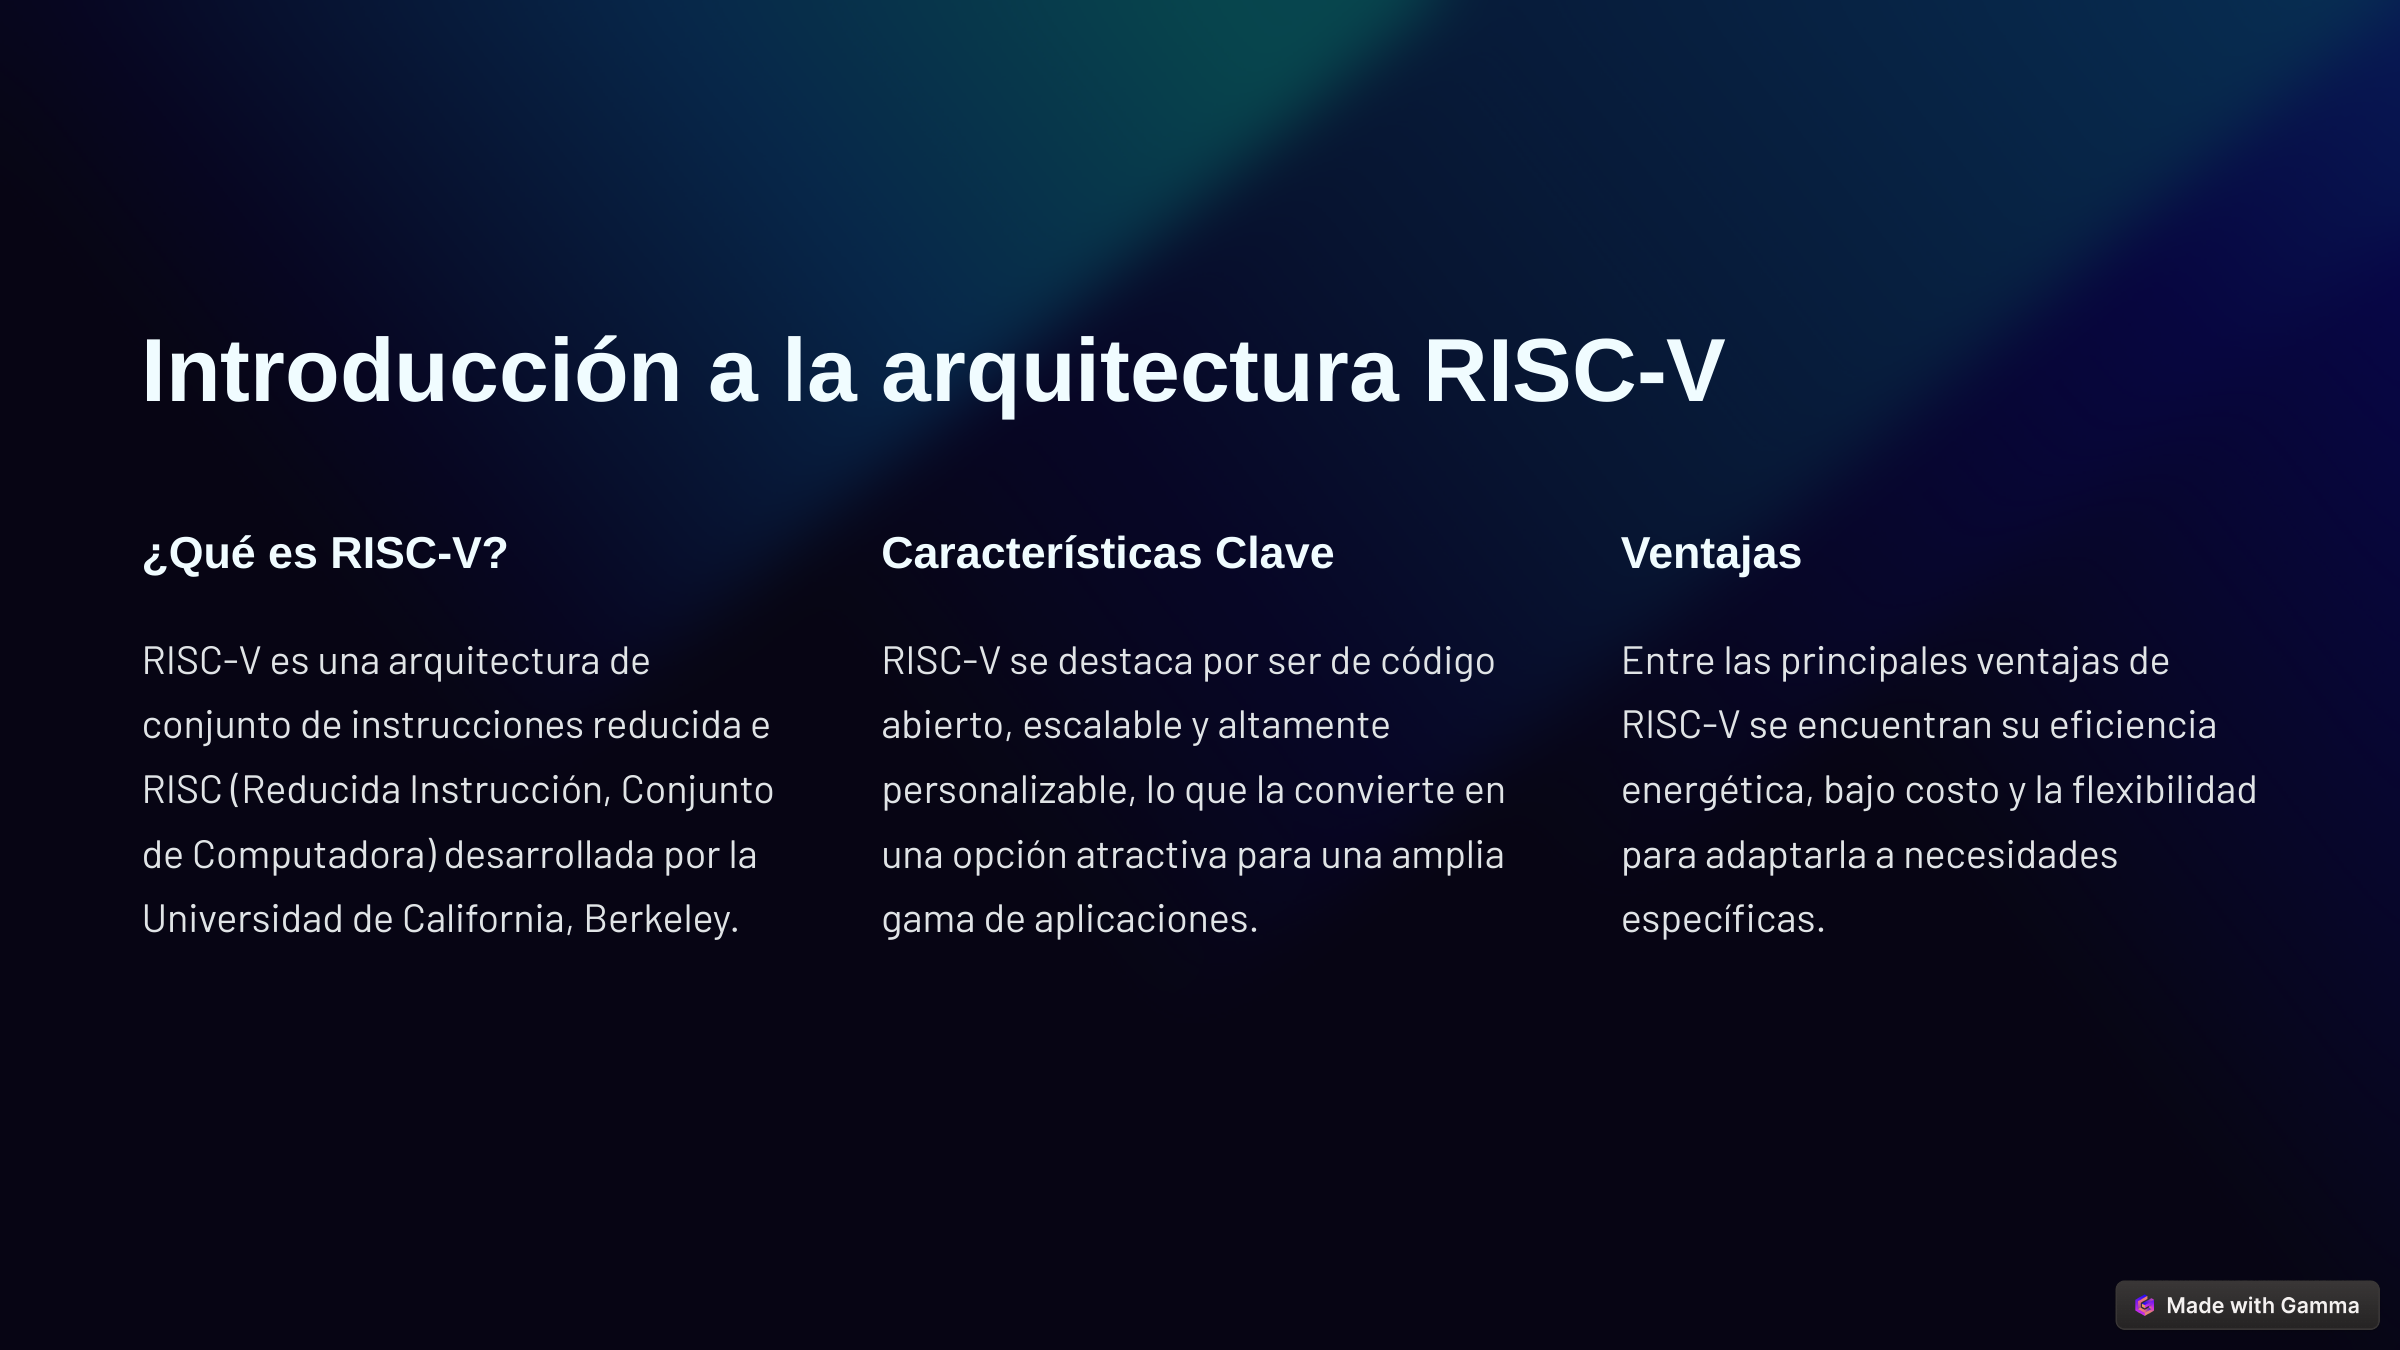

Introducción a la arquitectura RISC-V
¿Qué es RISC-V?
Características Clave
Ventajas
RISC-V es una arquitectura de conjunto de instrucciones reducida e RISC (Reducida Instrucción, Conjunto de Computadora) desarrollada por la Universidad de California, Berkeley.
RISC-V se destaca por ser de código abierto, escalable y altamente personalizable, lo que la convierte en una opción atractiva para una amplia gama de aplicaciones.
Entre las principales ventajas de RISC-V se encuentran su eficiencia energética, bajo costo y la flexibilidad para adaptarla a necesidades específicas.